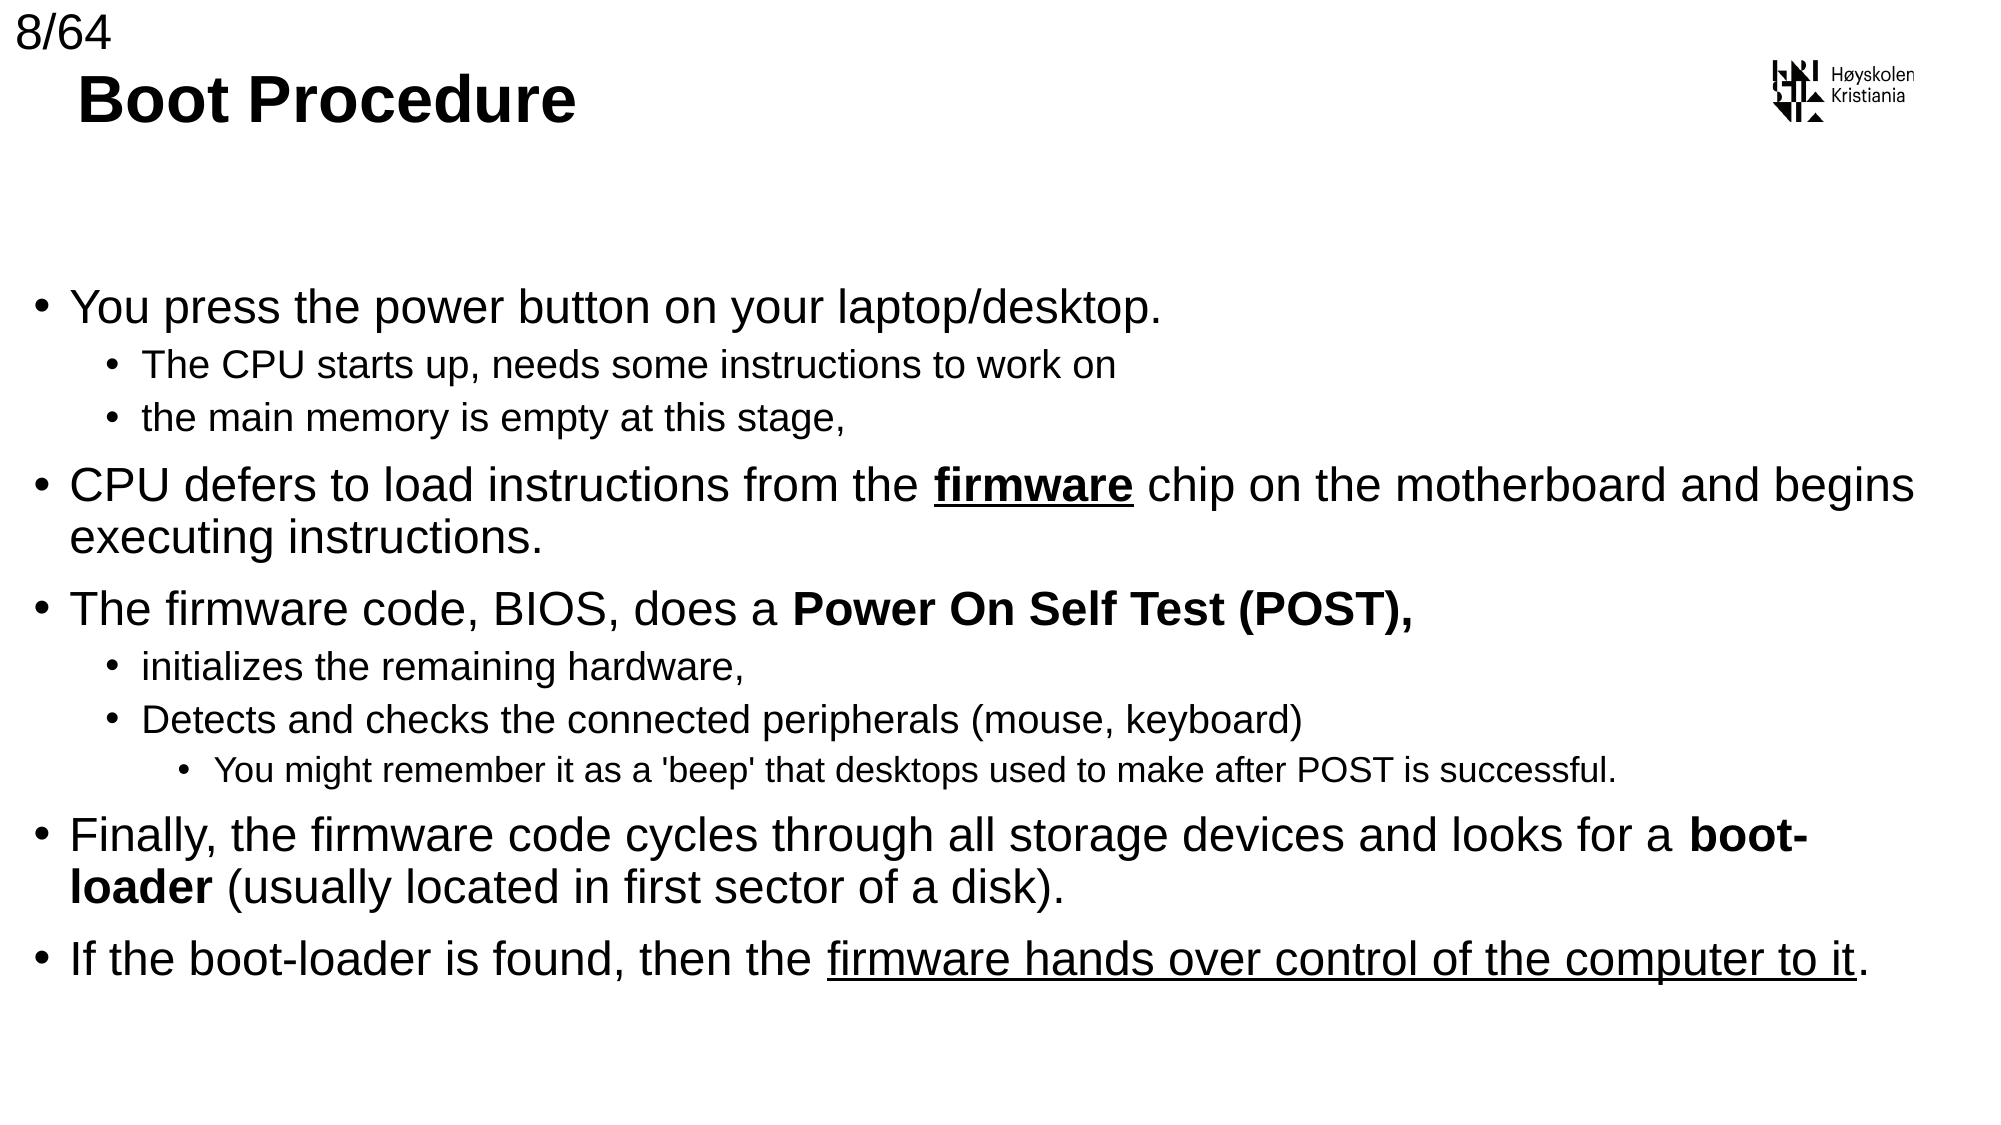

8/64
# Boot Procedure
You press the power button on your laptop/desktop.
The CPU starts up, needs some instructions to work on
the main memory is empty at this stage,
CPU defers to load instructions from the firmware chip on the motherboard and begins executing instructions.
The firmware code, BIOS, does a Power On Self Test (POST),
initializes the remaining hardware,
Detects and checks the connected peripherals (mouse, keyboard)
You might remember it as a 'beep' that desktops used to make after POST is successful.
Finally, the firmware code cycles through all storage devices and looks for a boot-loader (usually located in first sector of a disk).
If the boot-loader is found, then the firmware hands over control of the computer to it.